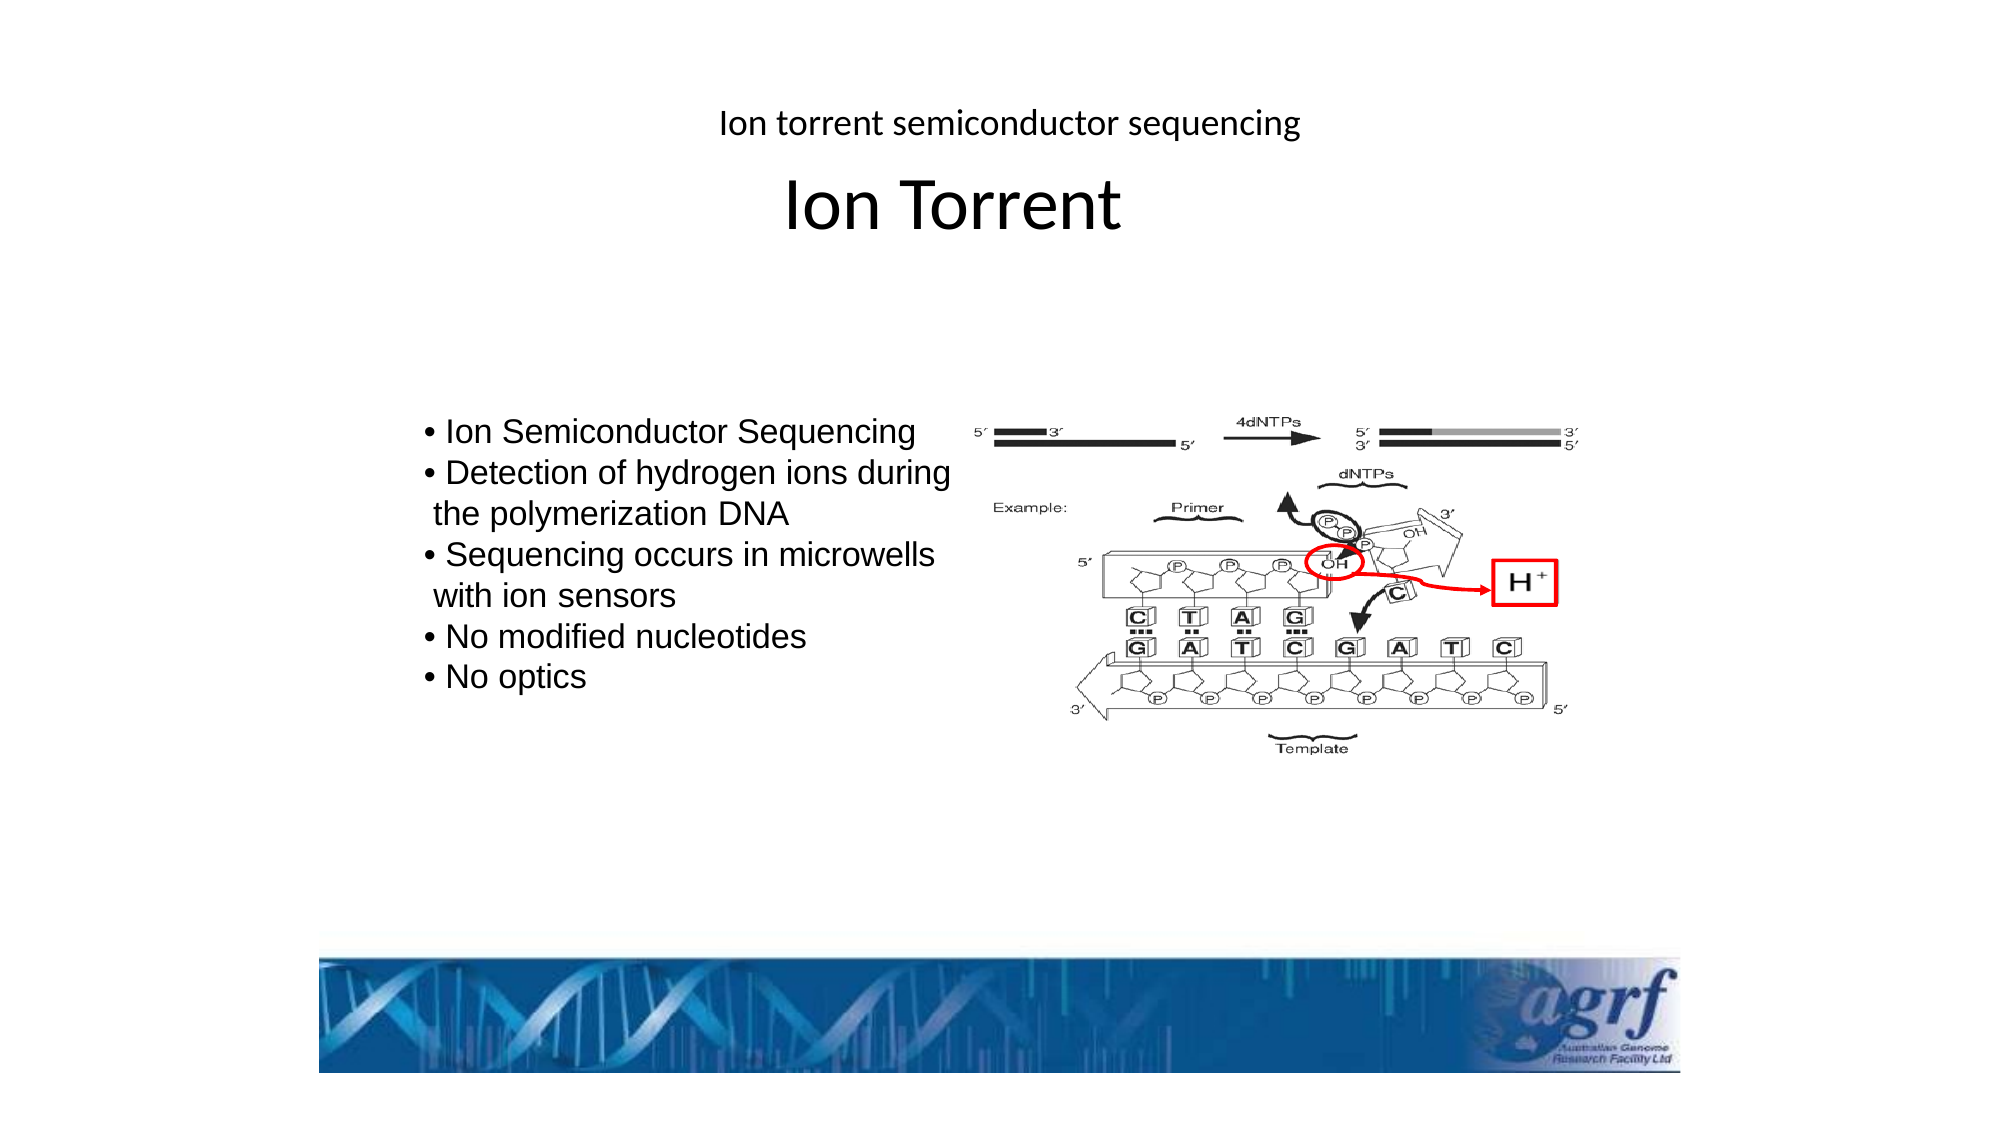

Ion torrent semiconductor sequencing
# Ion Torrent
• Ion Semiconductor Sequencing
• Detection of hydrogen ions during  the polymerization DNA
• Sequencing occurs in microwells  with ion sensors
• No modified nucleotides
• No optics